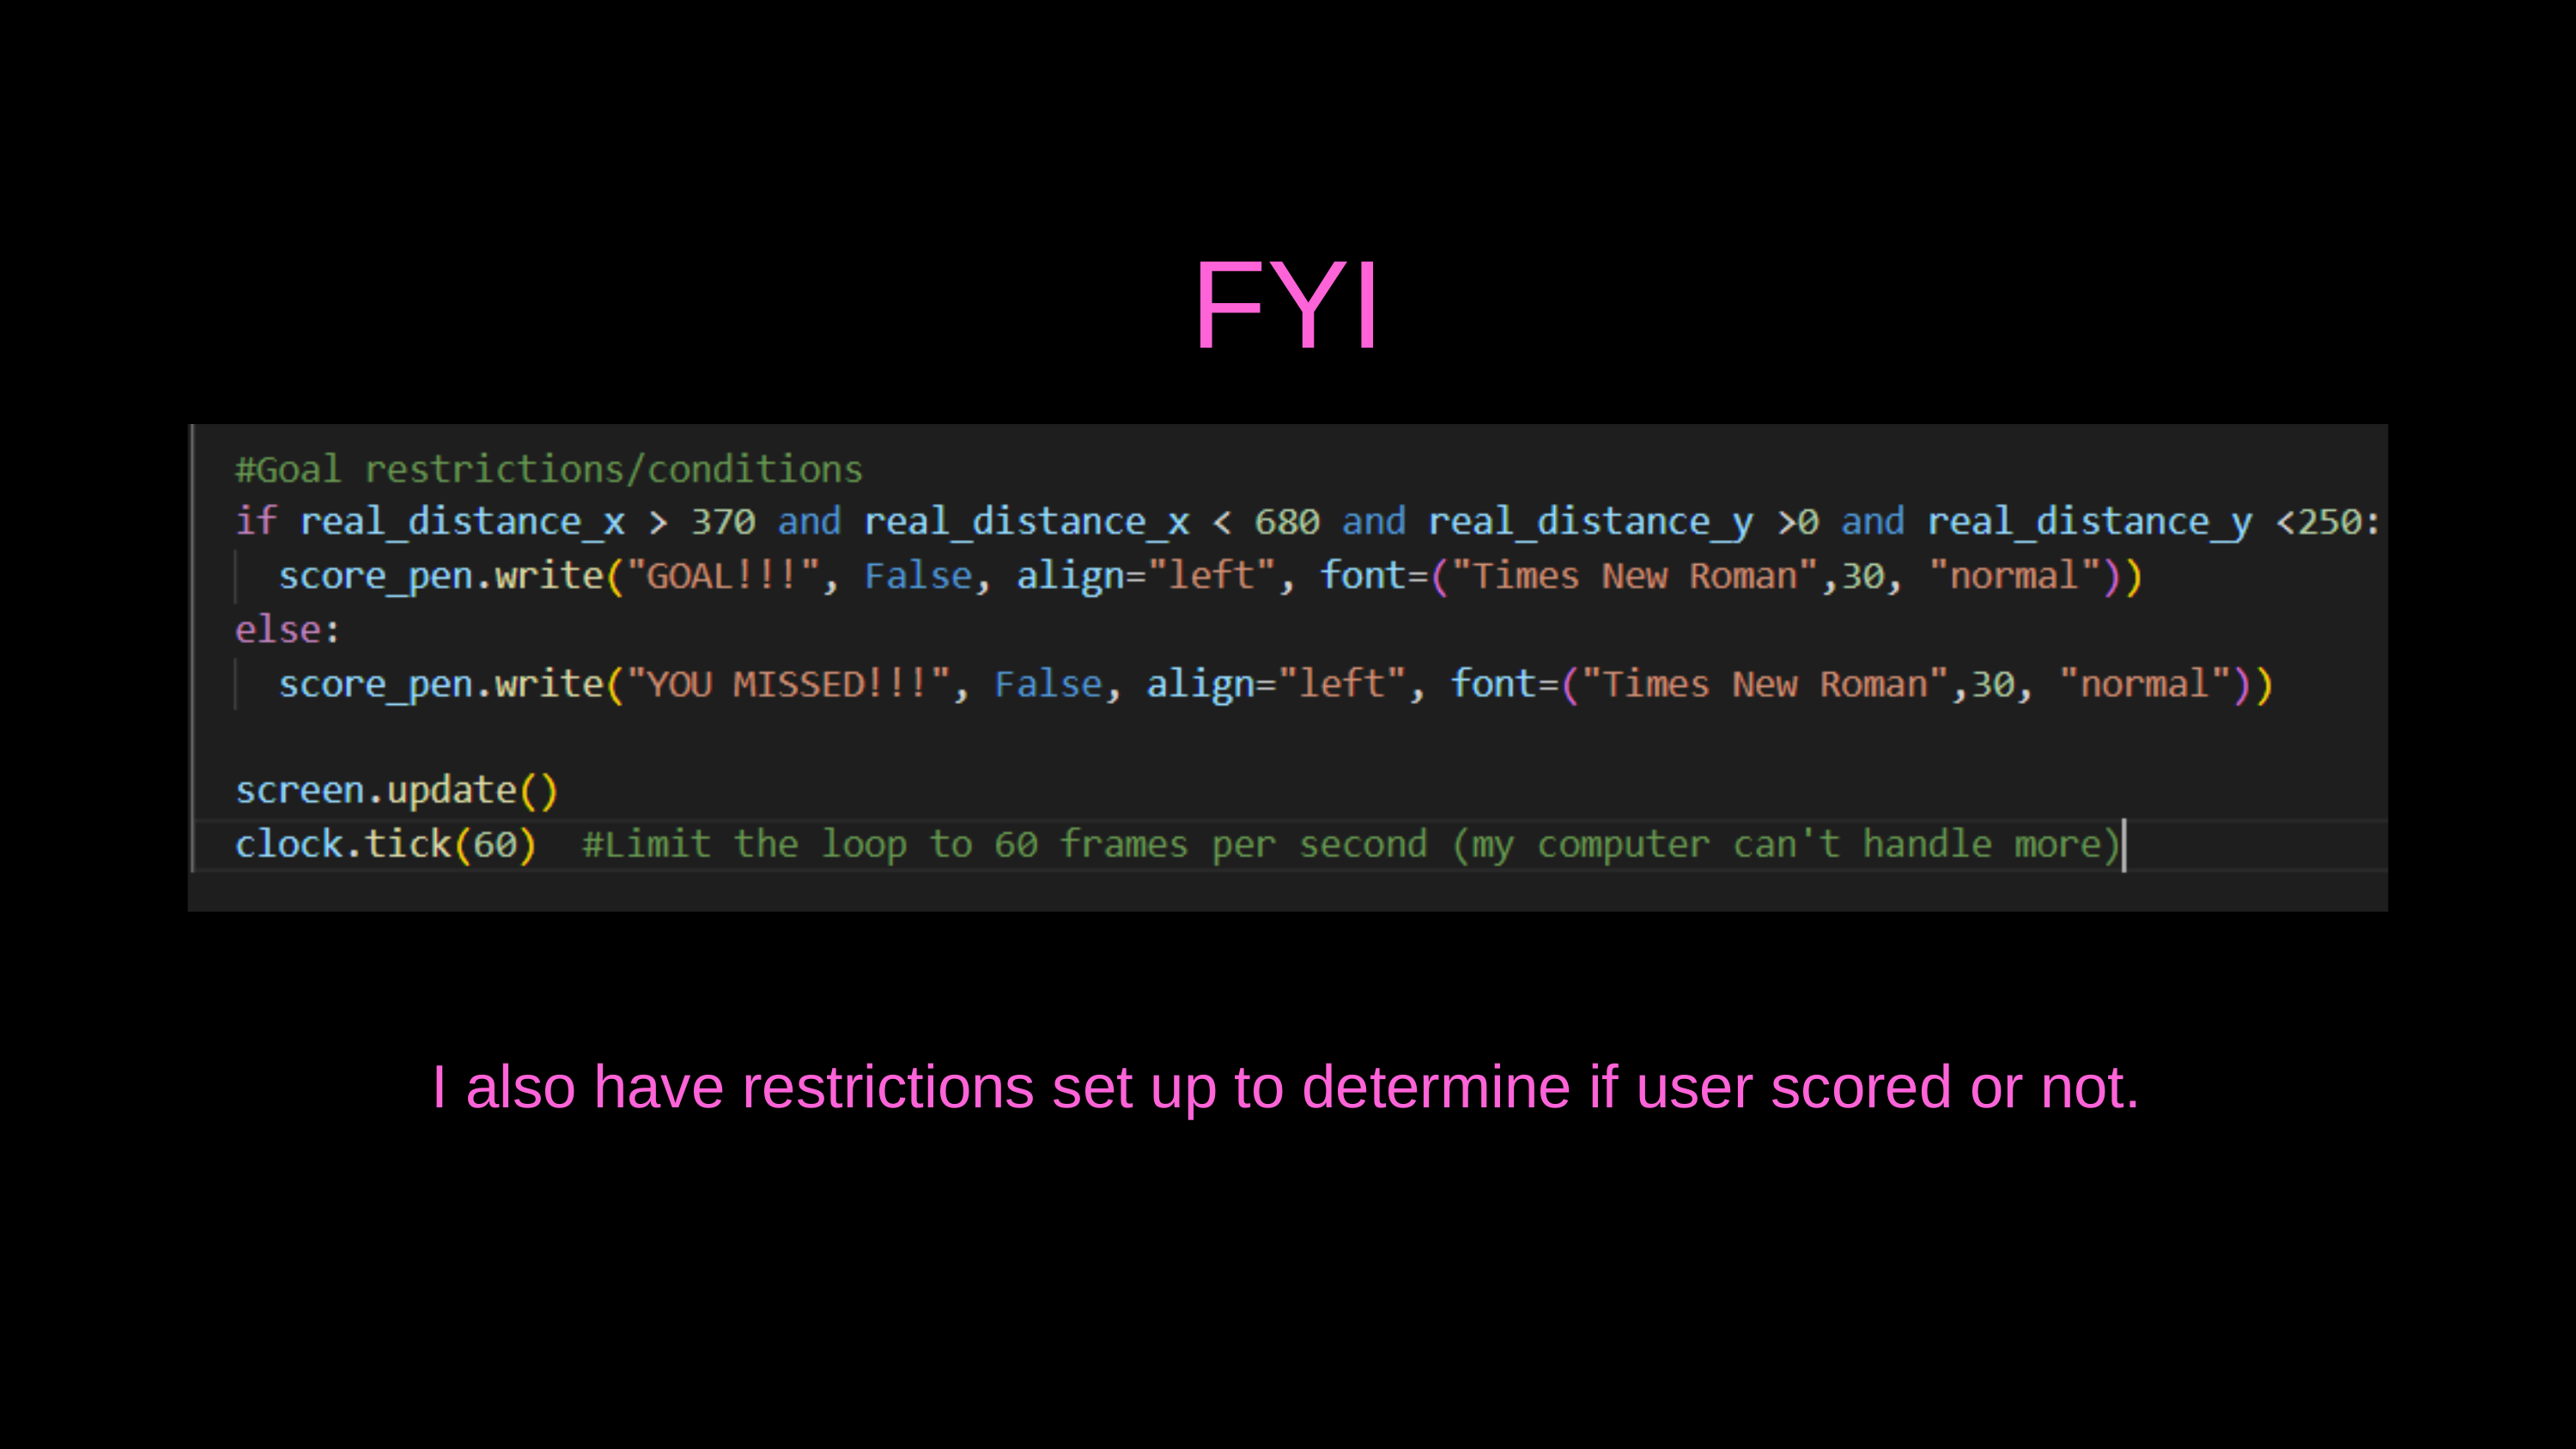

FYI

I also have restrictions set up to determine if user scored or not.